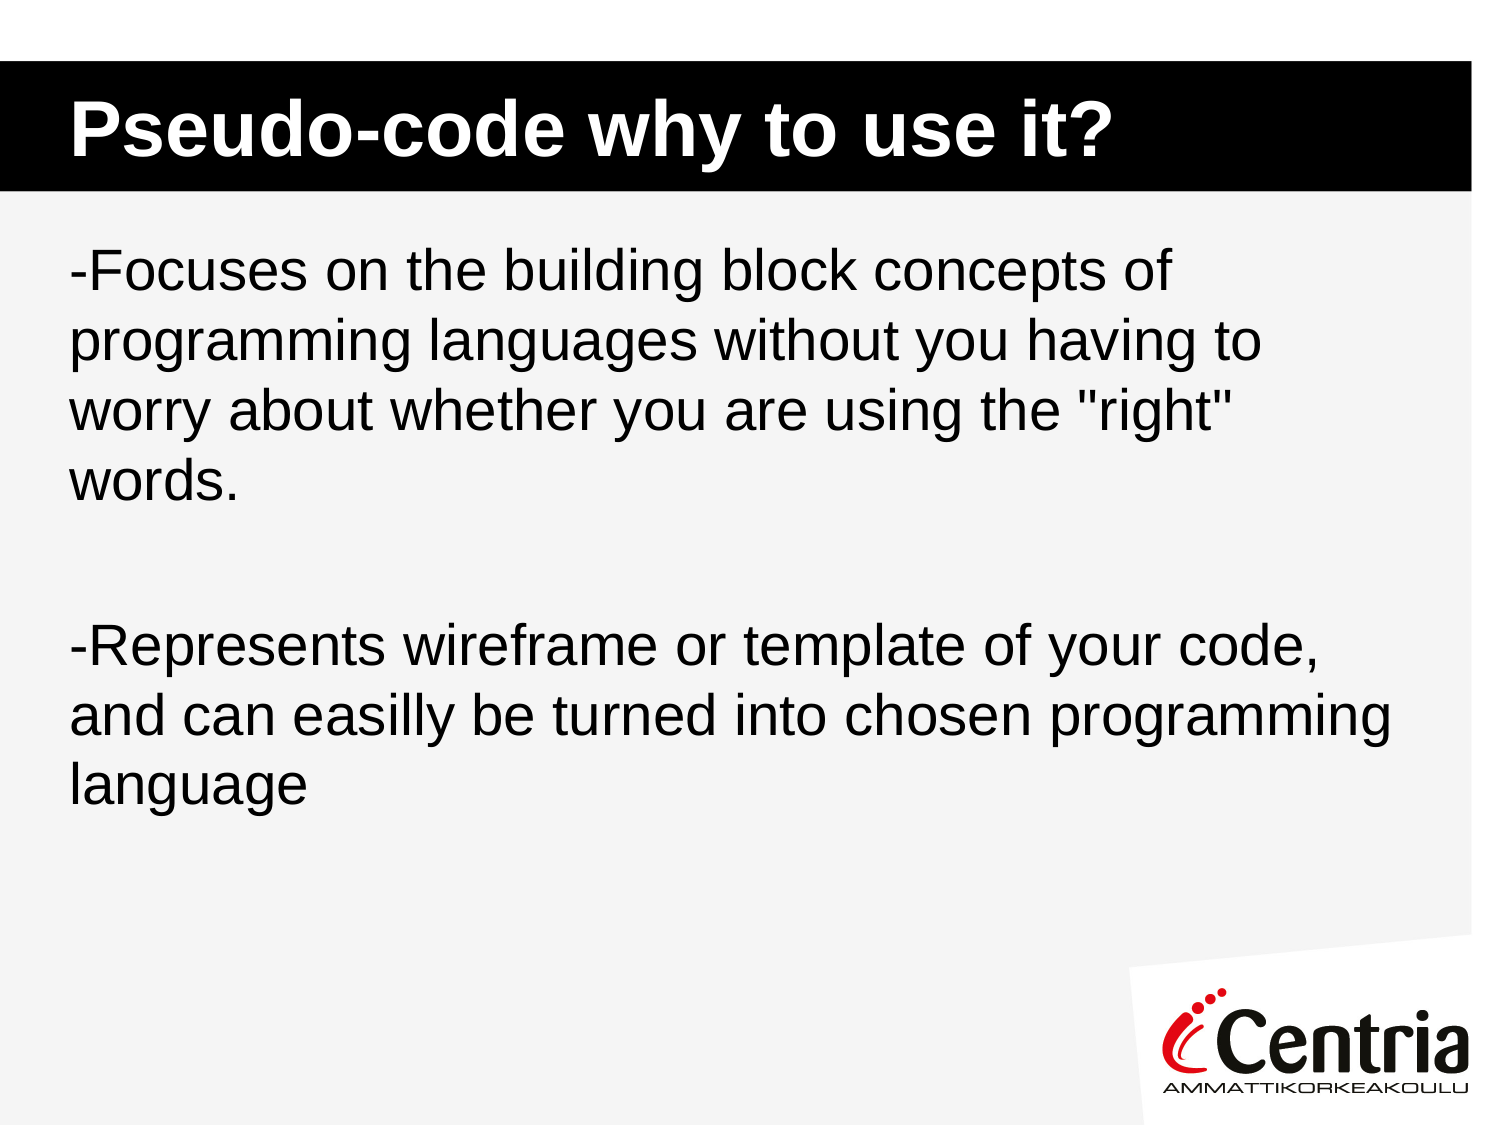

# Pseudo-code why to use it?
-Focuses on the building block concepts of programming languages without you having to worry about whether you are using the "right" words.

-Represents wireframe or template of your code, and can easilly be turned into chosen programming language